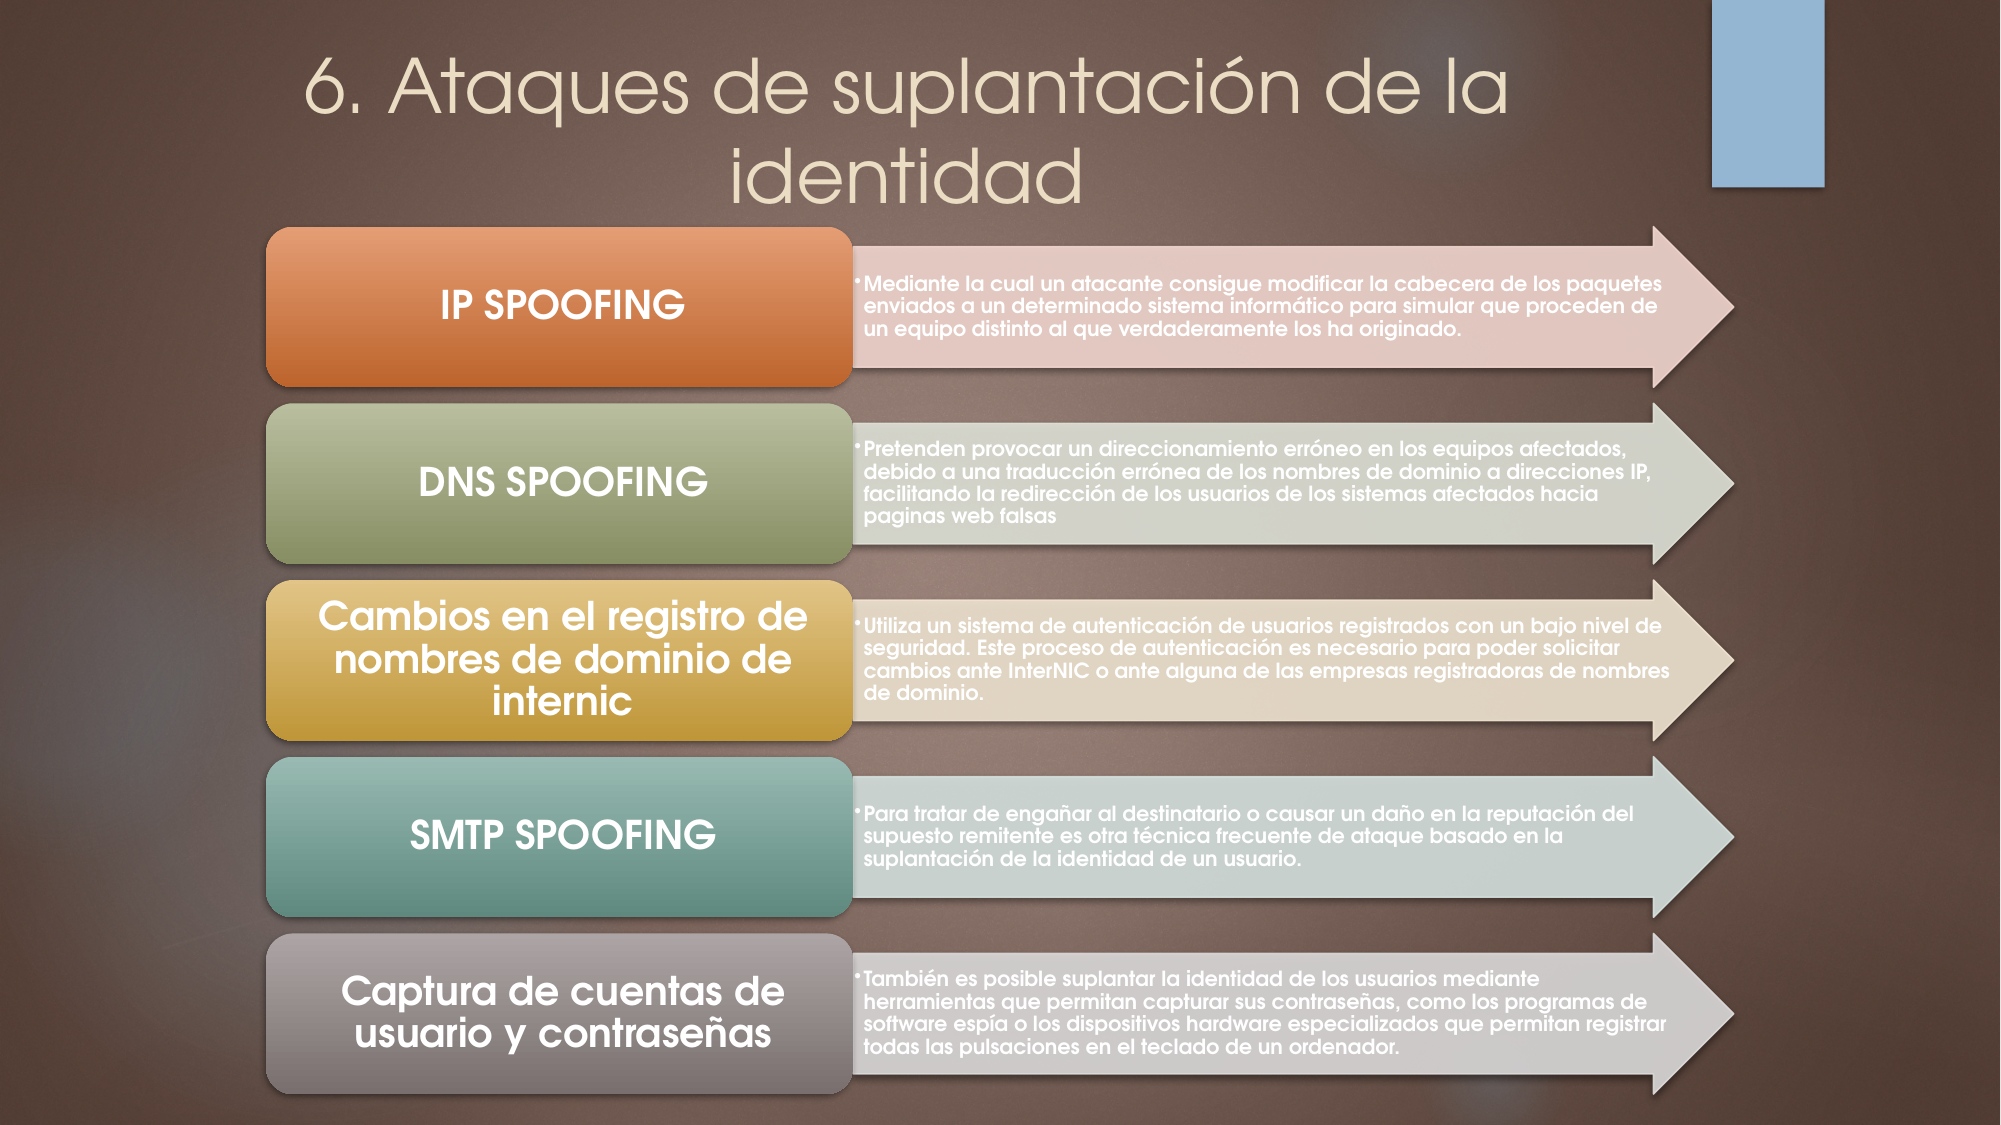

# 6. Ataques de suplantación de la identidad
Mediante la cual un atacante consigue modificar la cabecera de los paquetes enviados a un determinado sistema informático para simular que proceden de un equipo distinto al que verdaderamente los ha originado.
IP SPOOFING
Pretenden provocar un direccionamiento erróneo en los equipos afectados, debido a una traducción errónea de los nombres de dominio a direcciones IP, facilitando la redirección de los usuarios de los sistemas afectados hacia paginas web falsas
DNS SPOOFING
Utiliza un sistema de autenticación de usuarios registrados con un bajo nivel de seguridad. Este proceso de autenticación es necesario para poder solicitar cambios ante InterNIC o ante alguna de las empresas registradoras de nombres de dominio.
Cambios en el registro de nombres de dominio de internic
Para tratar de engañar al destinatario o causar un daño en la reputación del supuesto remitente es otra técnica frecuente de ataque basado en la suplantación de la identidad de un usuario.
SMTP SPOOFING
También es posible suplantar la identidad de los usuarios mediante herramientas que permitan capturar sus contraseñas, como los programas de software espía o los dispositivos hardware especializados que permitan registrar todas las pulsaciones en el teclado de un ordenador.
Captura de cuentas de usuario y contraseñas